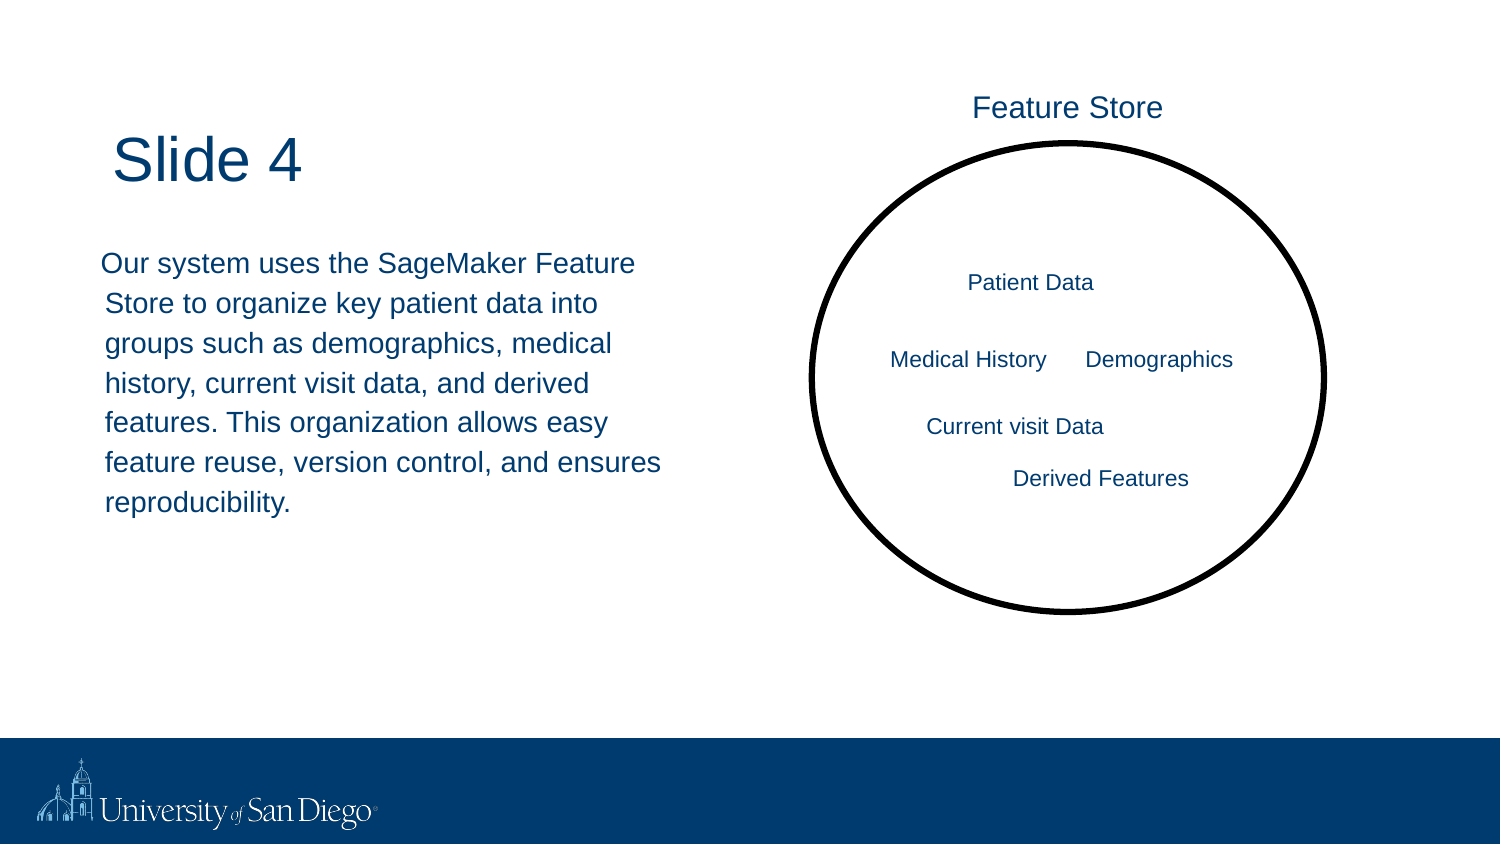

Feature Store
# Slide 4

Our system uses the SageMaker Feature Store to organize key patient data into groups such as demographics, medical history, current visit data, and derived features. This organization allows easy feature reuse, version control, and ensures reproducibility.
Patient Data
Medical History
Demographics
Current visit Data
Derived Features